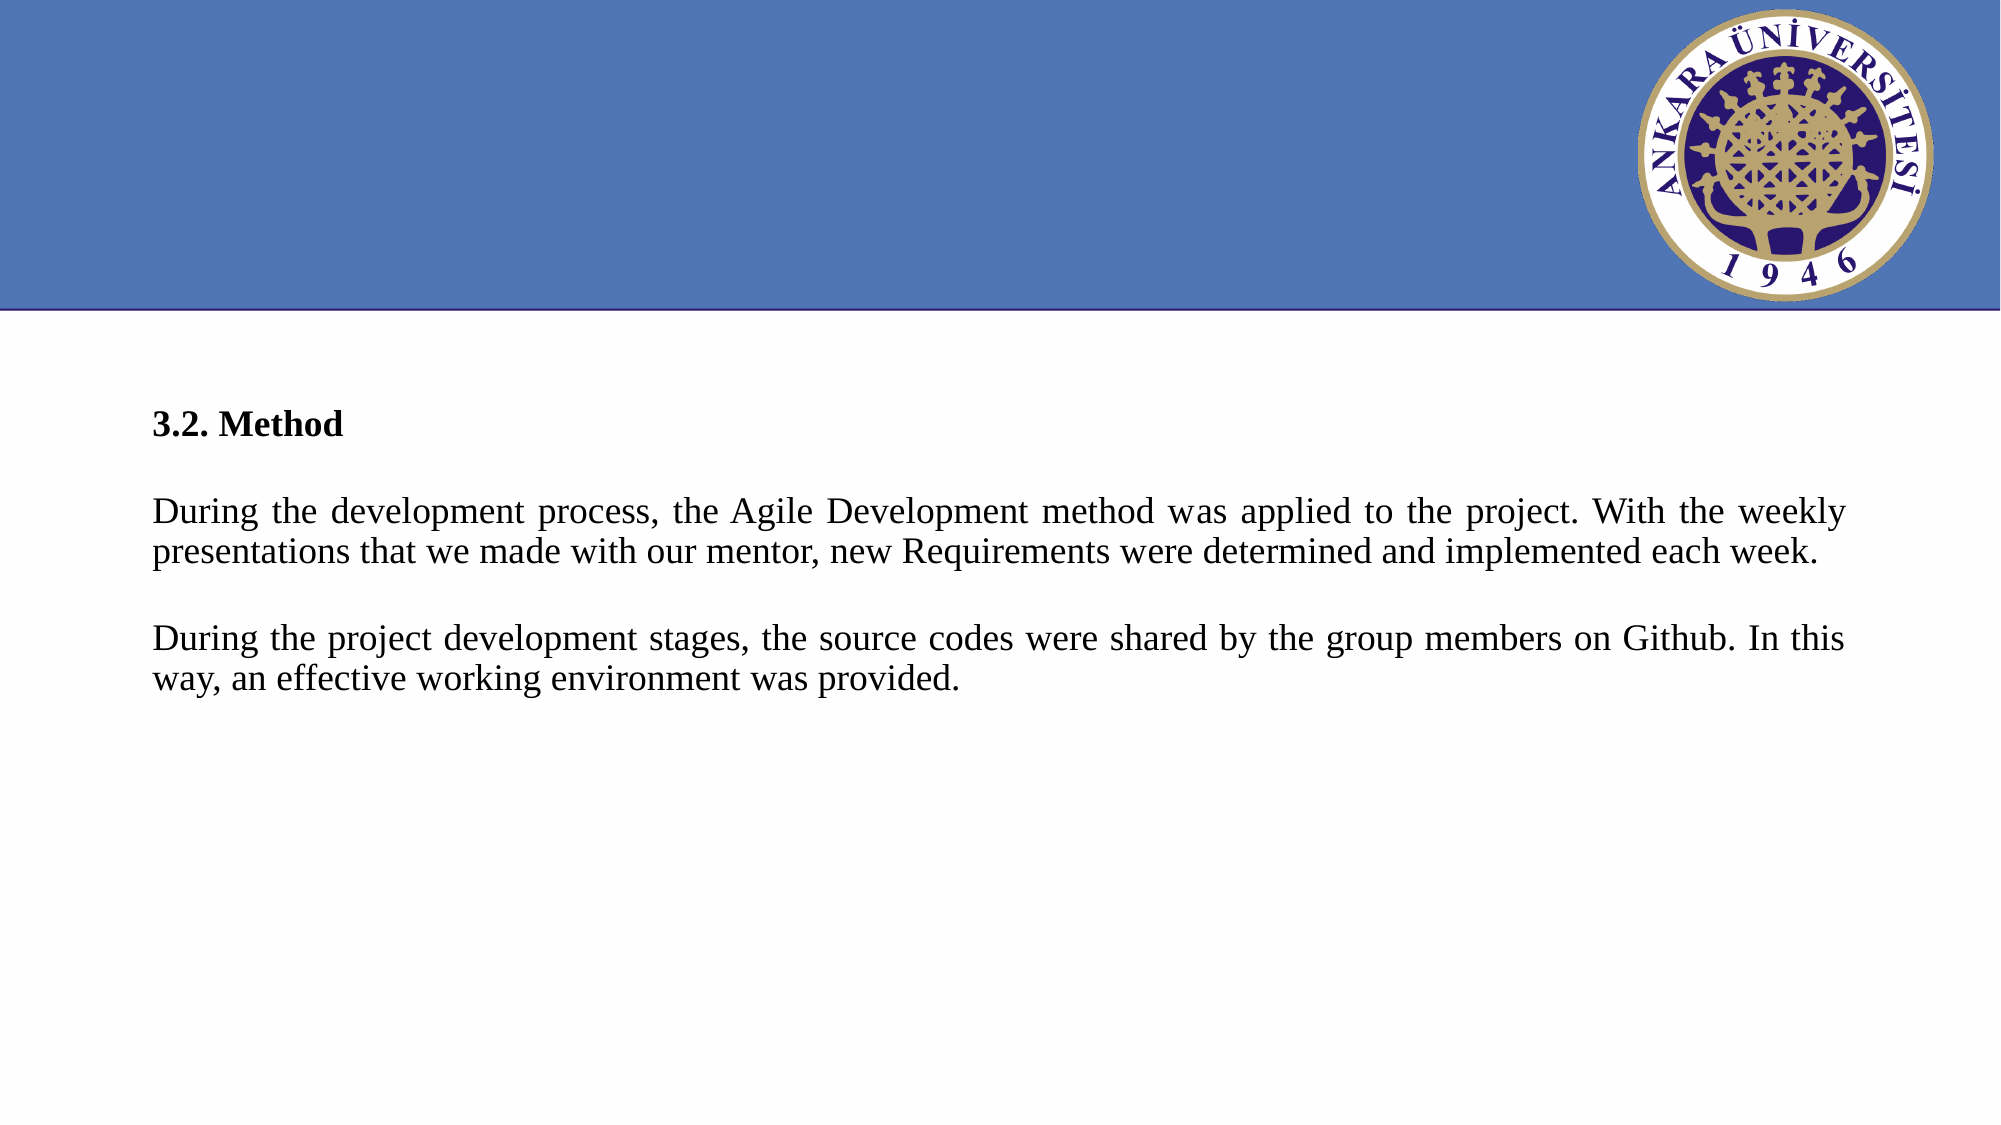

3.2. Method
During the development process, the Agile Development method was applied to the project. With the weekly presentations that we made with our mentor, new Requirements were determined and implemented each week.
During the project development stages, the source codes were shared by the group members on Github. In this way, an effective working environment was provided.